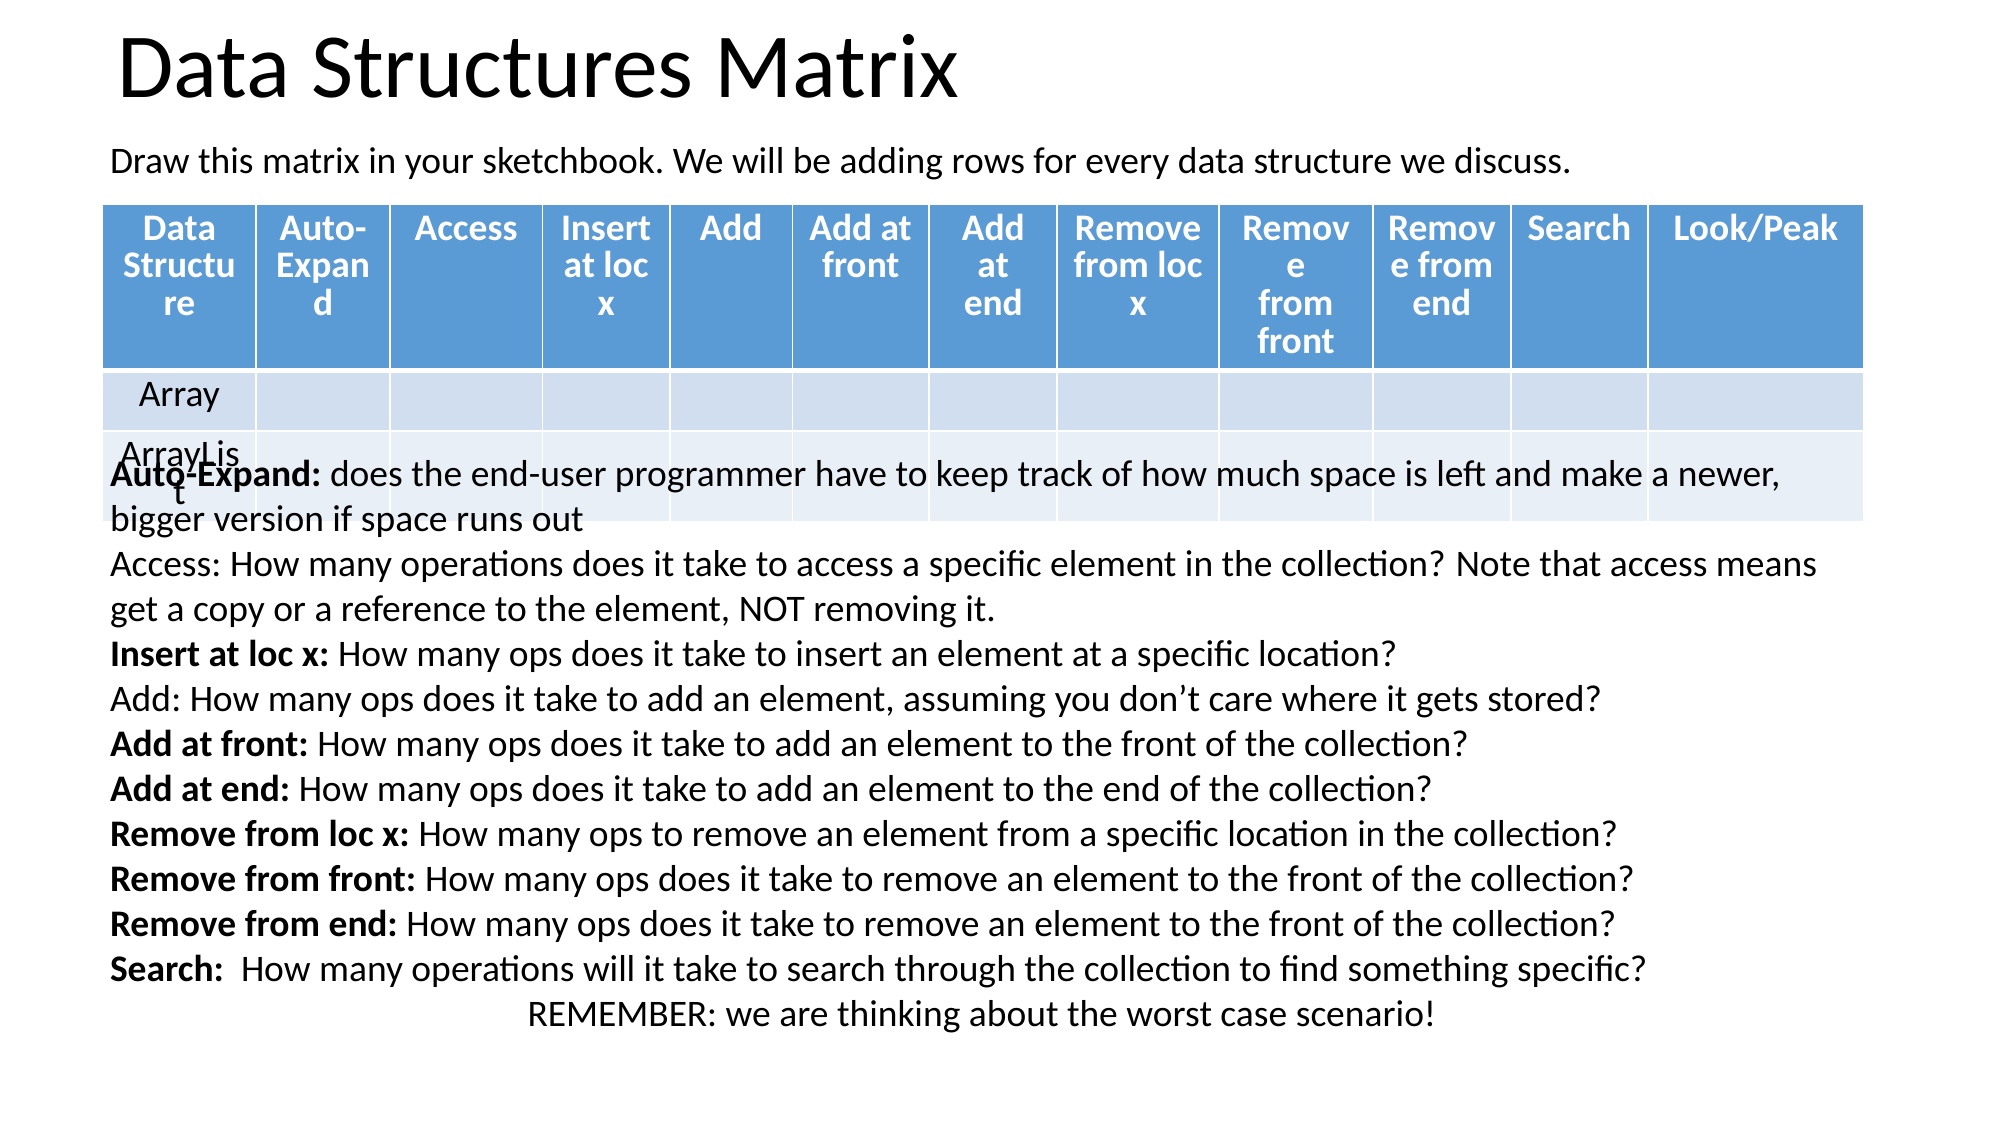

# Data Structures Matrix
Draw this matrix in your sketchbook. We will be adding rows for every data structure we discuss.
| Data Structure | Auto-Expand | Access | Insert at loc x | Add | Add at front | Add at end | Remove from loc x | Remove from front | Remove from end | Search | Look/Peak |
| --- | --- | --- | --- | --- | --- | --- | --- | --- | --- | --- | --- |
| Array |  |  |  |  |  |  |  |  |  |  |  |
| ArrayList |  |  |  |  |  |  |  |  |  |  |  |
Auto-Expand: does the end-user programmer have to keep track of how much space is left and make a newer, bigger version if space runs out
Access: How many operations does it take to access a specific element in the collection? Note that access means get a copy or a reference to the element, NOT removing it.
Insert at loc x: How many ops does it take to insert an element at a specific location?
Add: How many ops does it take to add an element, assuming you don’t care where it gets stored?
Add at front: How many ops does it take to add an element to the front of the collection?
Add at end: How many ops does it take to add an element to the end of the collection?
Remove from loc x: How many ops to remove an element from a specific location in the collection?
Remove from front: How many ops does it take to remove an element to the front of the collection?
Remove from end: How many ops does it take to remove an element to the front of the collection?
Search:  How many operations will it take to search through the collection to find something specific?
REMEMBER: we are thinking about the worst case scenario!